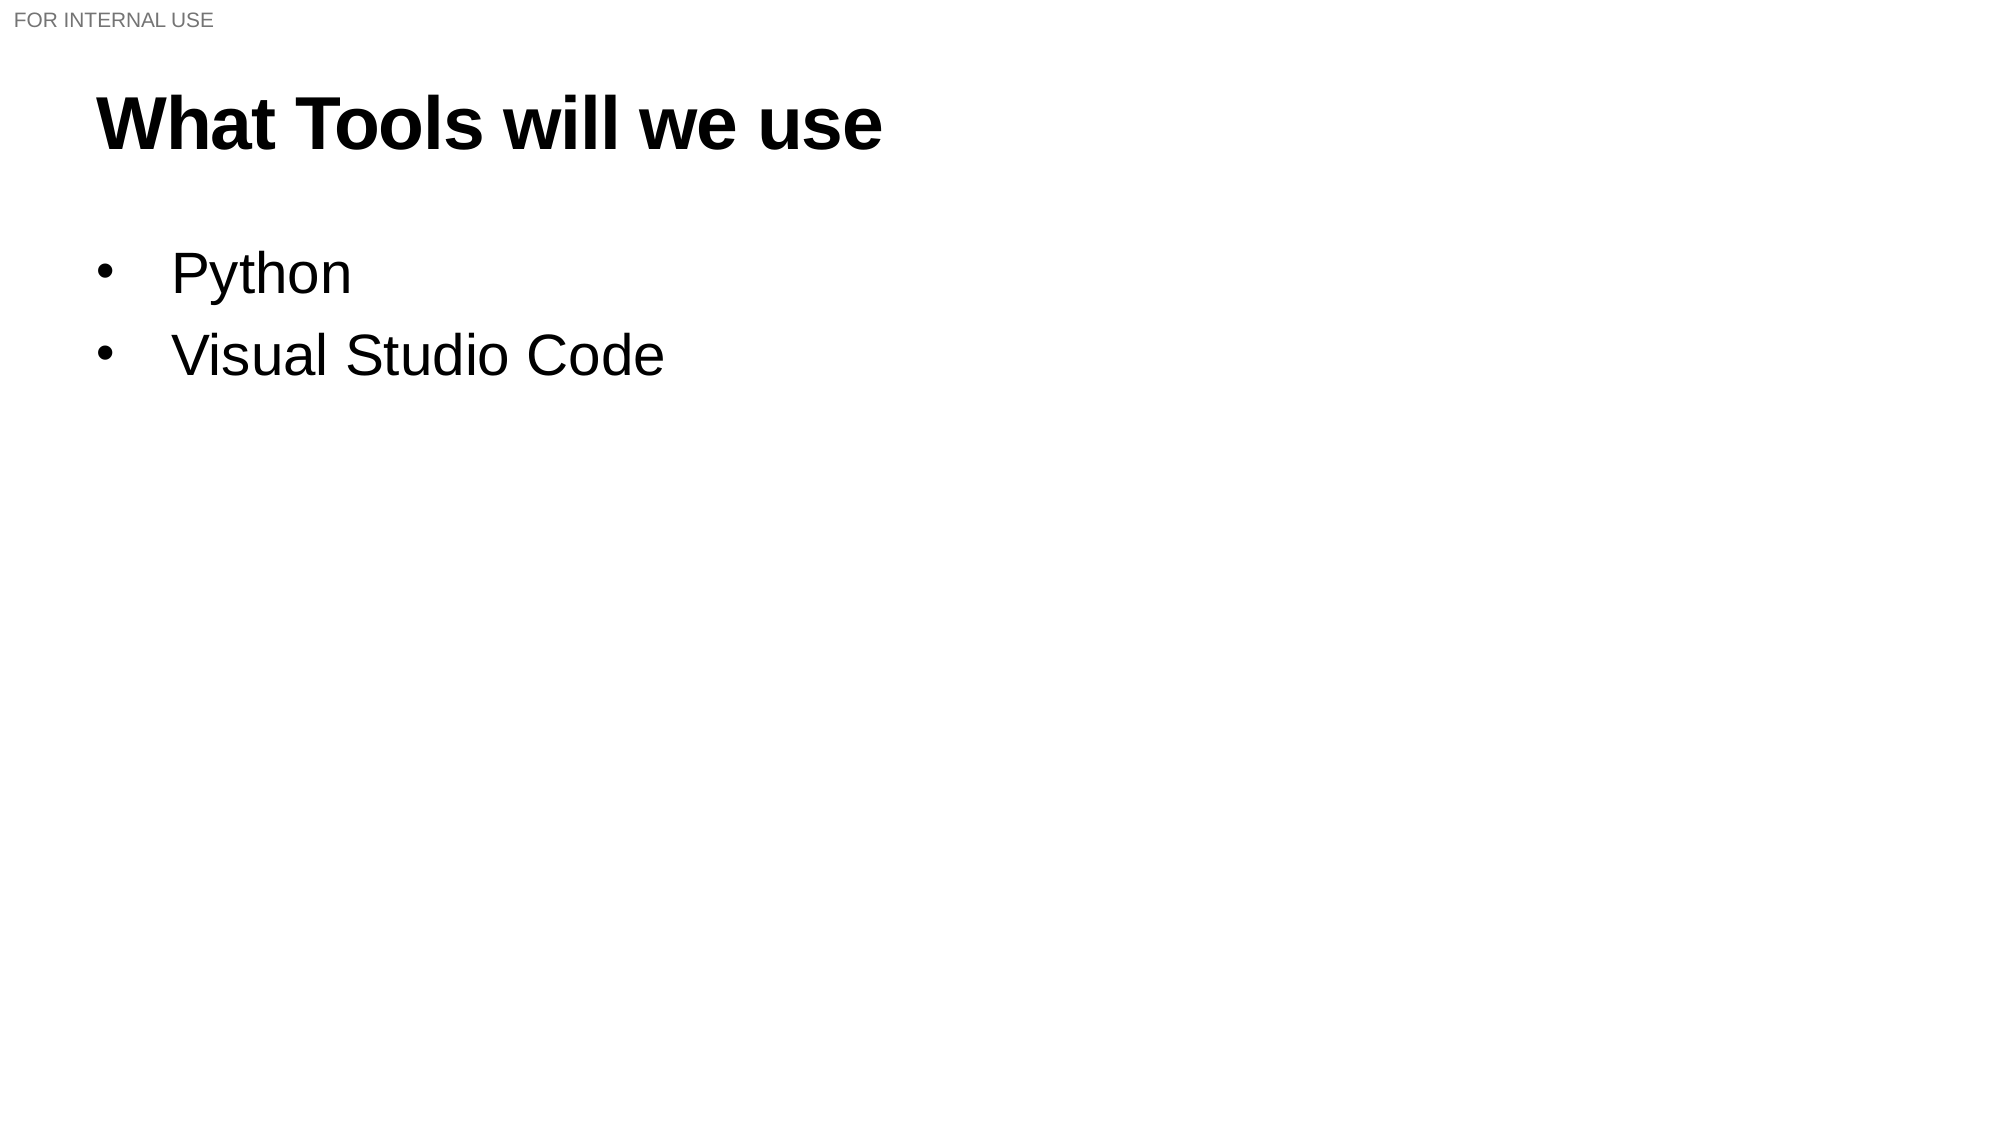

# What Tools will we use
Python
Visual Studio Code